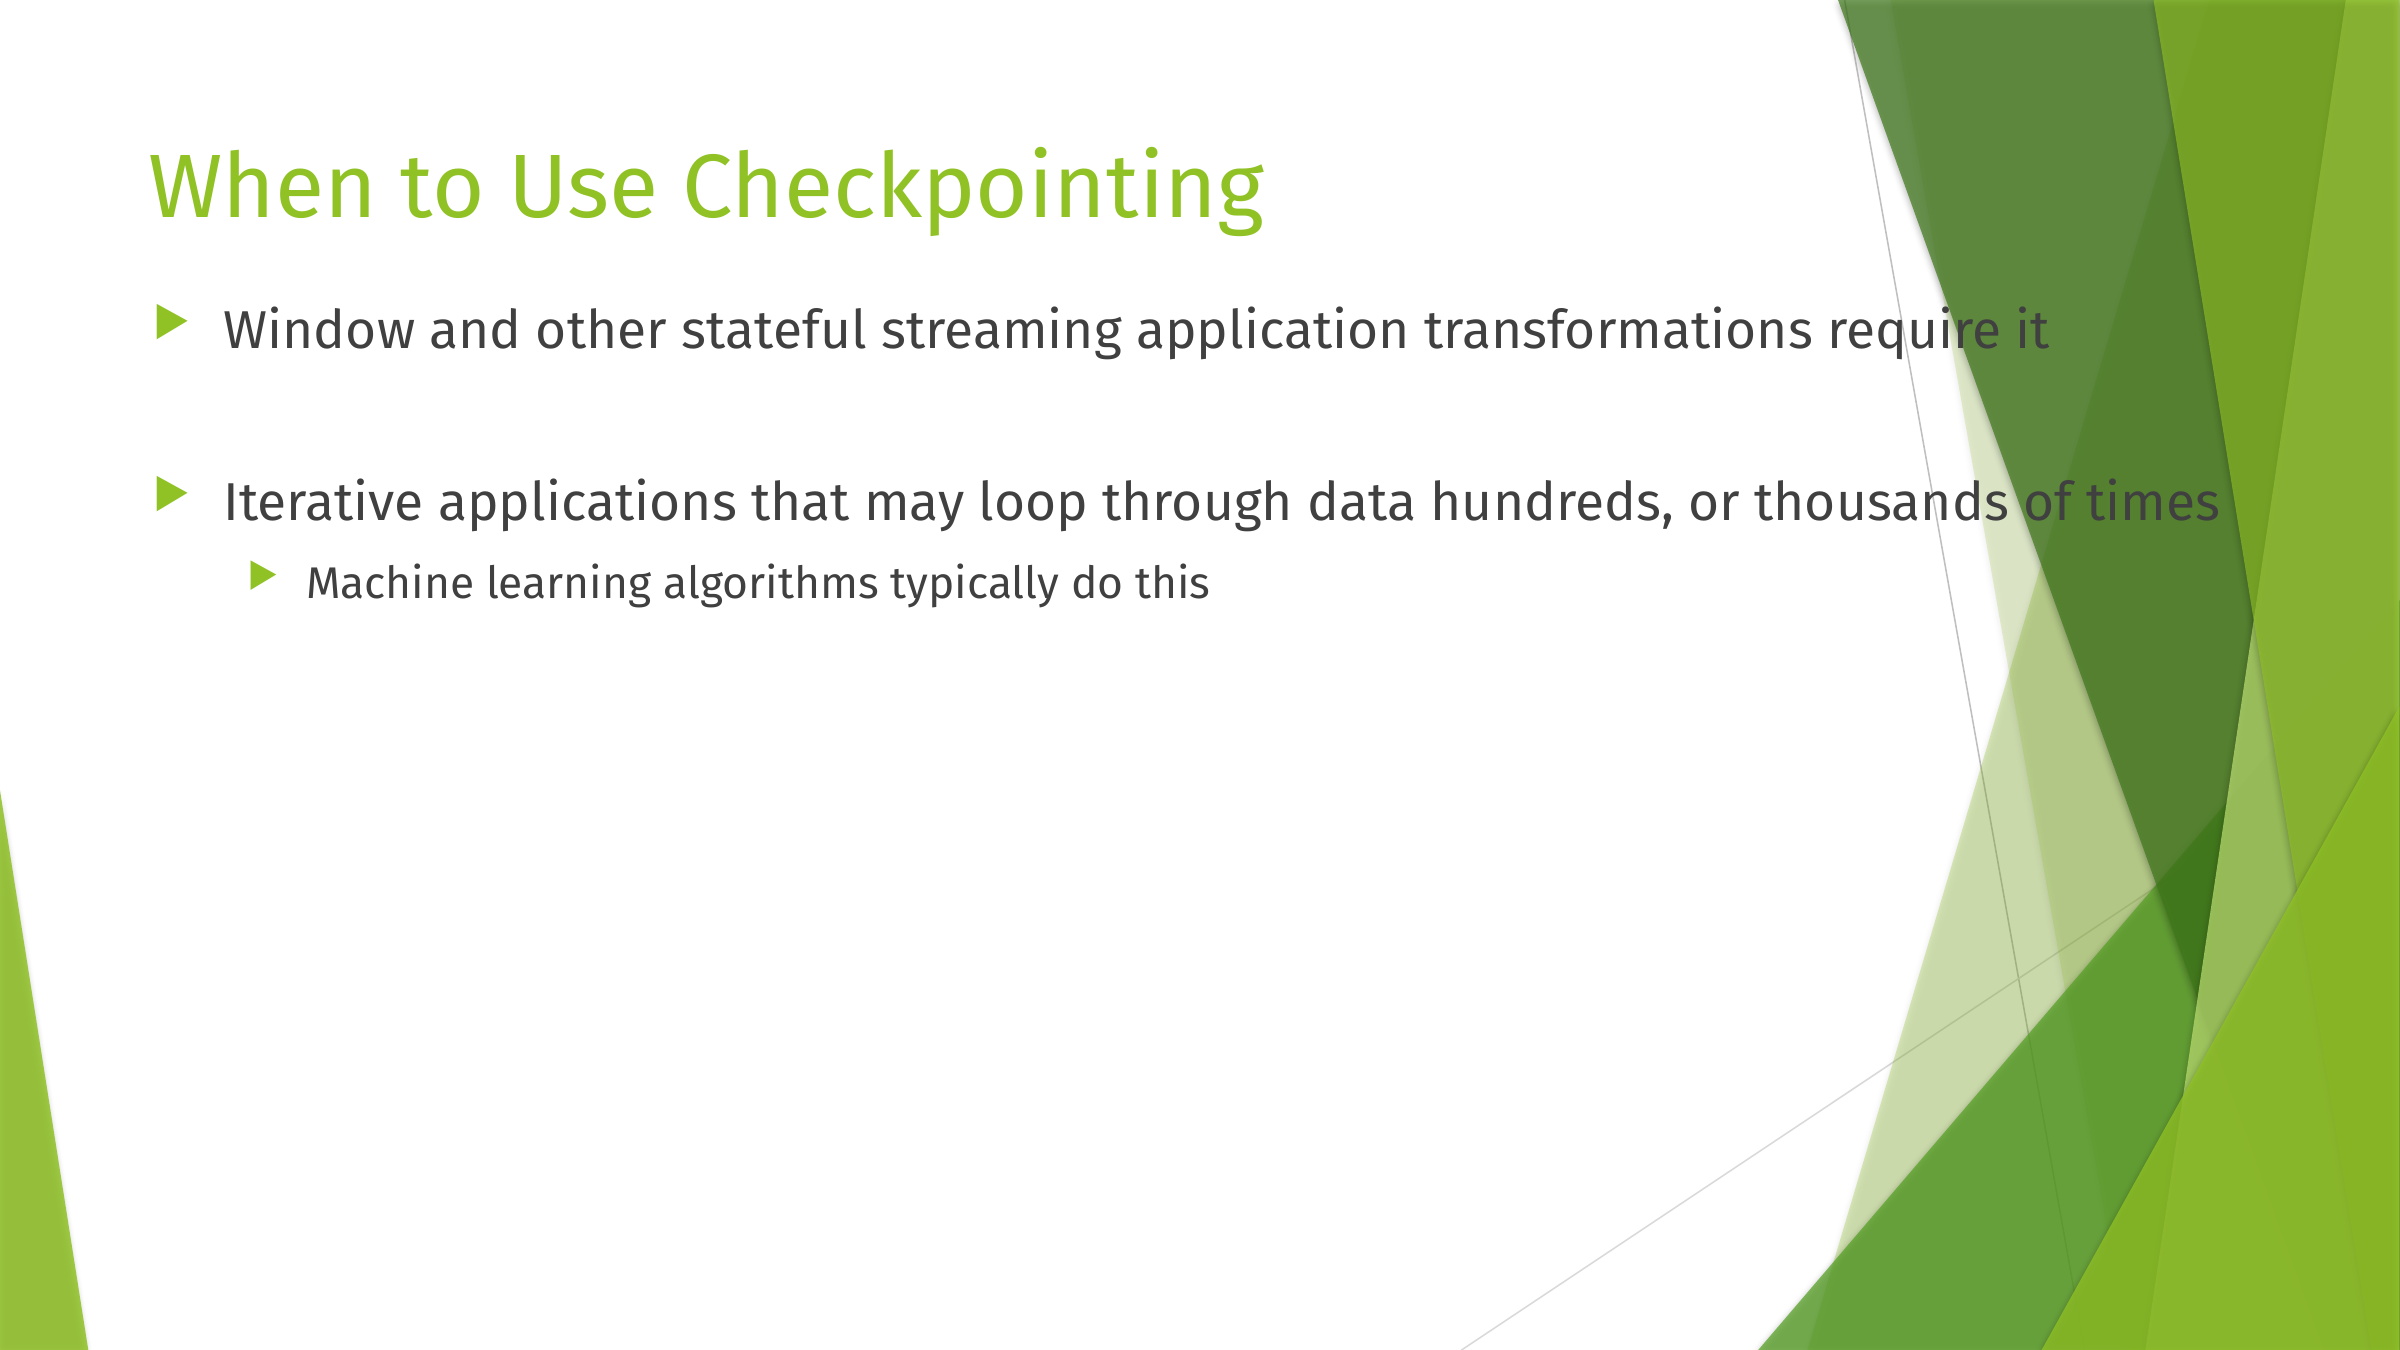

# When to Use Checkpointing
Window and other stateful streaming application transformations require it

Iterative applications that may loop through data hundreds, or thousands of times
Machine learning algorithms typically do this